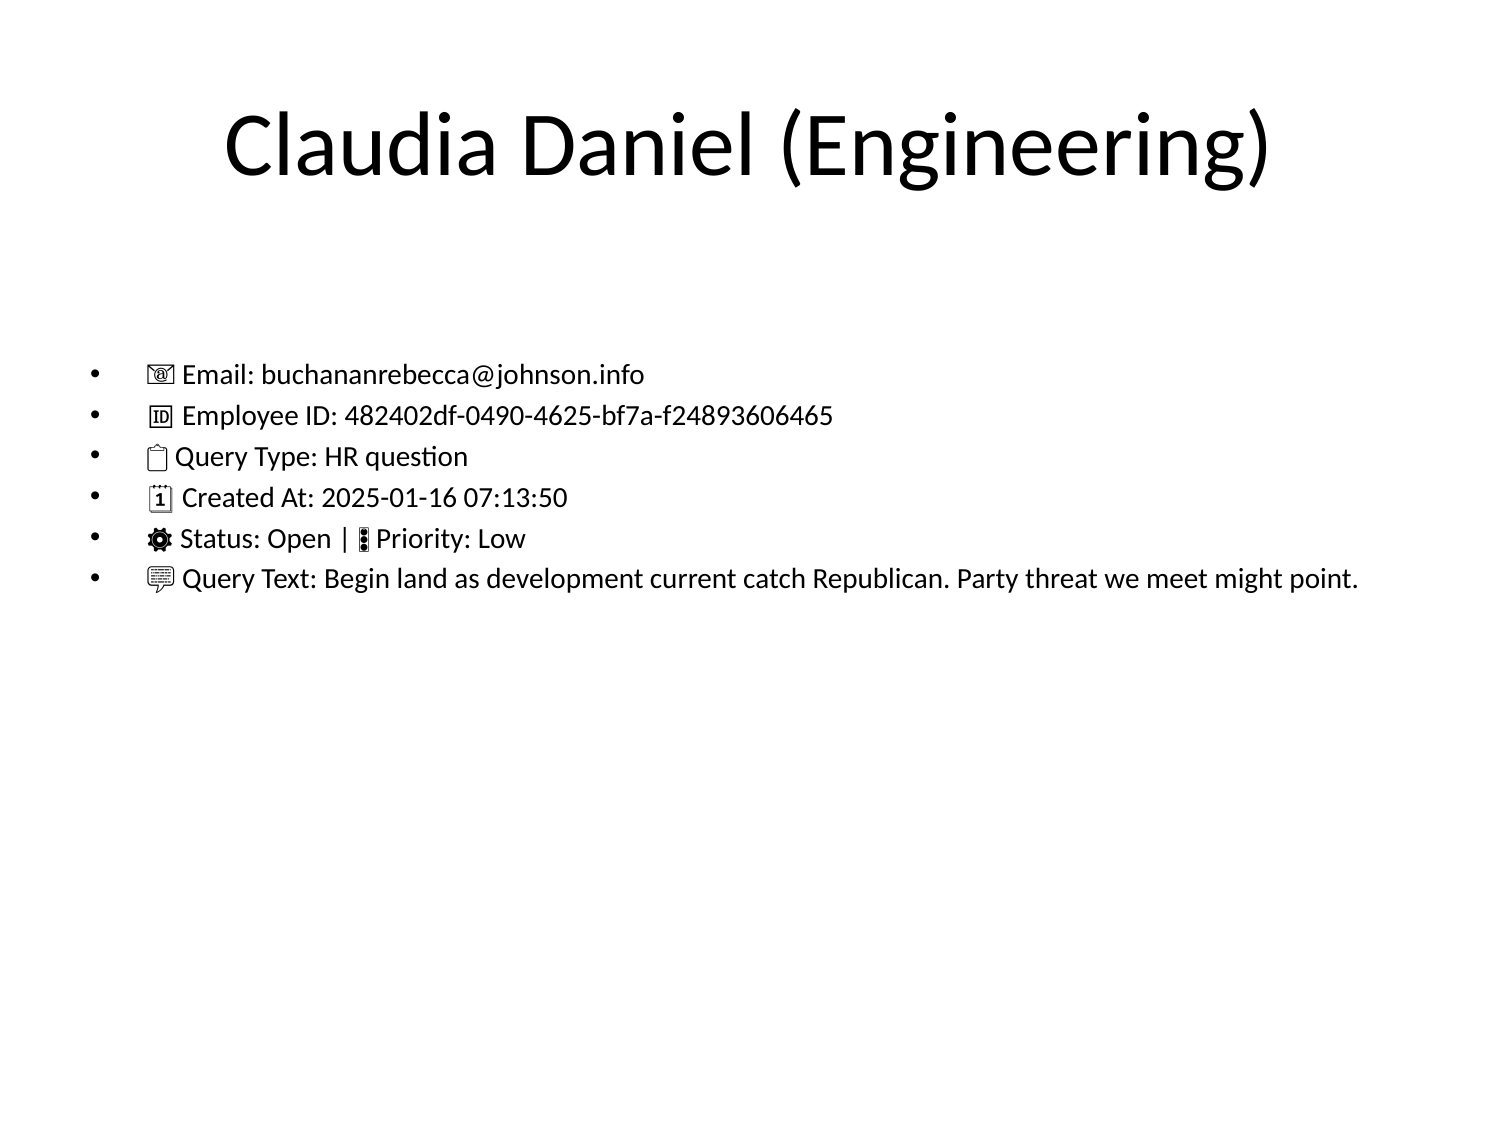

# Claudia Daniel (Engineering)

📧 Email: buchananrebecca@johnson.info
🆔 Employee ID: 482402df-0490-4625-bf7a-f24893606465
📋 Query Type: HR question
🗓 Created At: 2025-01-16 07:13:50
⚙ Status: Open | 🚦 Priority: Low
💬 Query Text: Begin land as development current catch Republican. Party threat we meet might point.